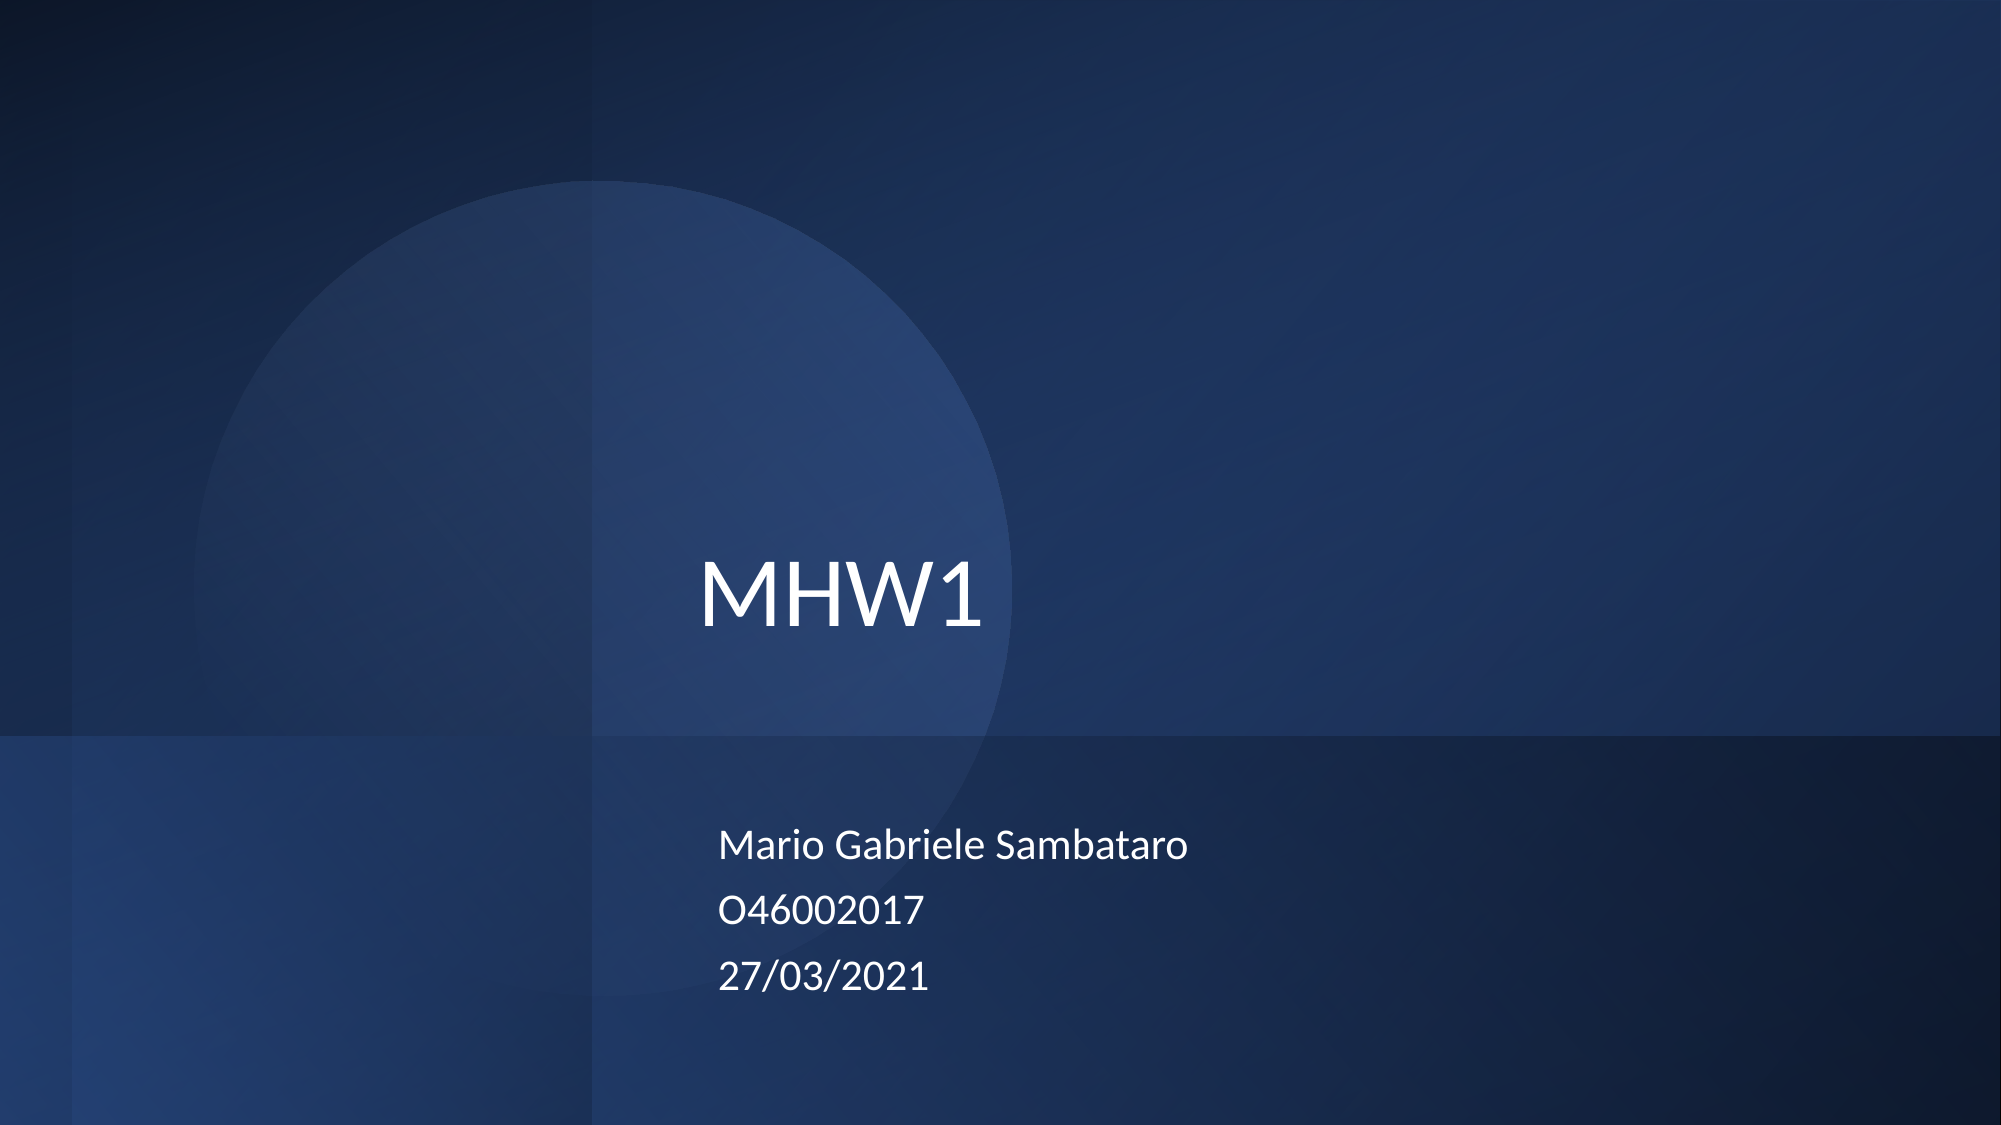

# MHW1

Mario Gabriele Sambataro
O46002017
27/03/2021